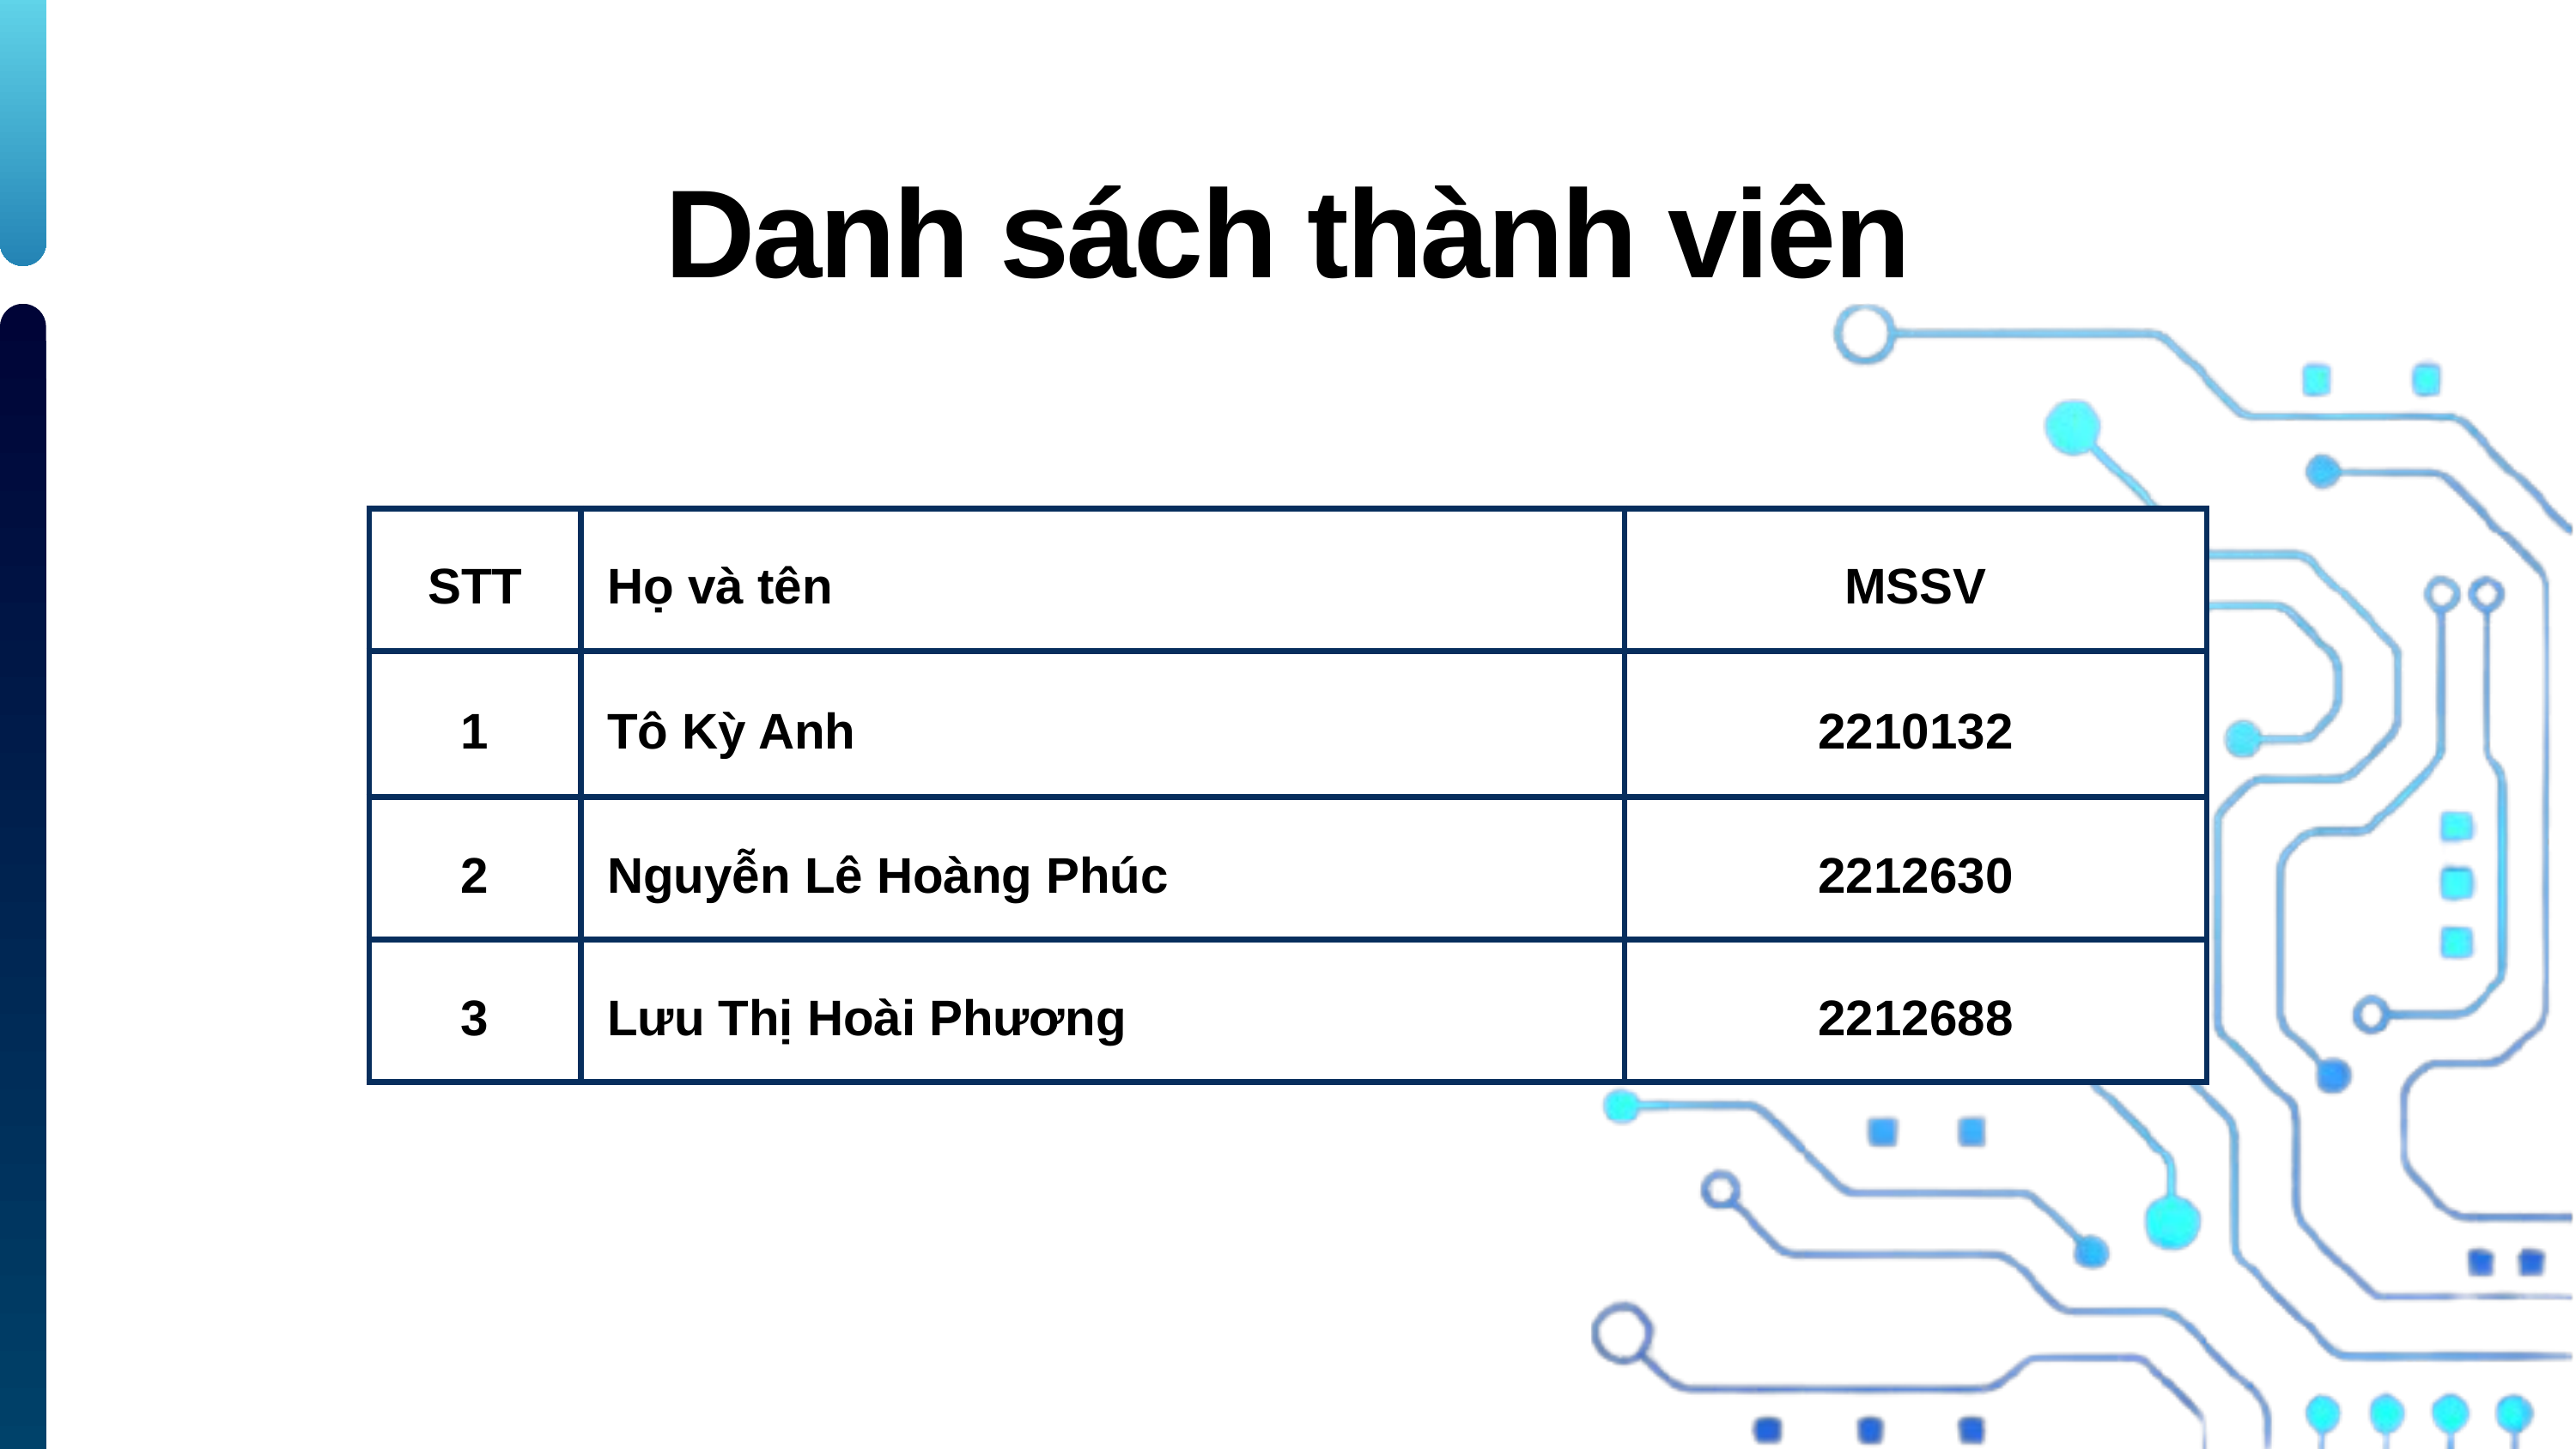

Danh sách thành viên

| STT | Họ và tên | MSSV |
| --- | --- | --- |
| 1 | Tô Kỳ Anh | 2210132 |
| 2 | Nguyễn Lê Hoàng Phúc | 2212630 |
| 3 | Lưu Thị Hoài Phương | 2212688 |